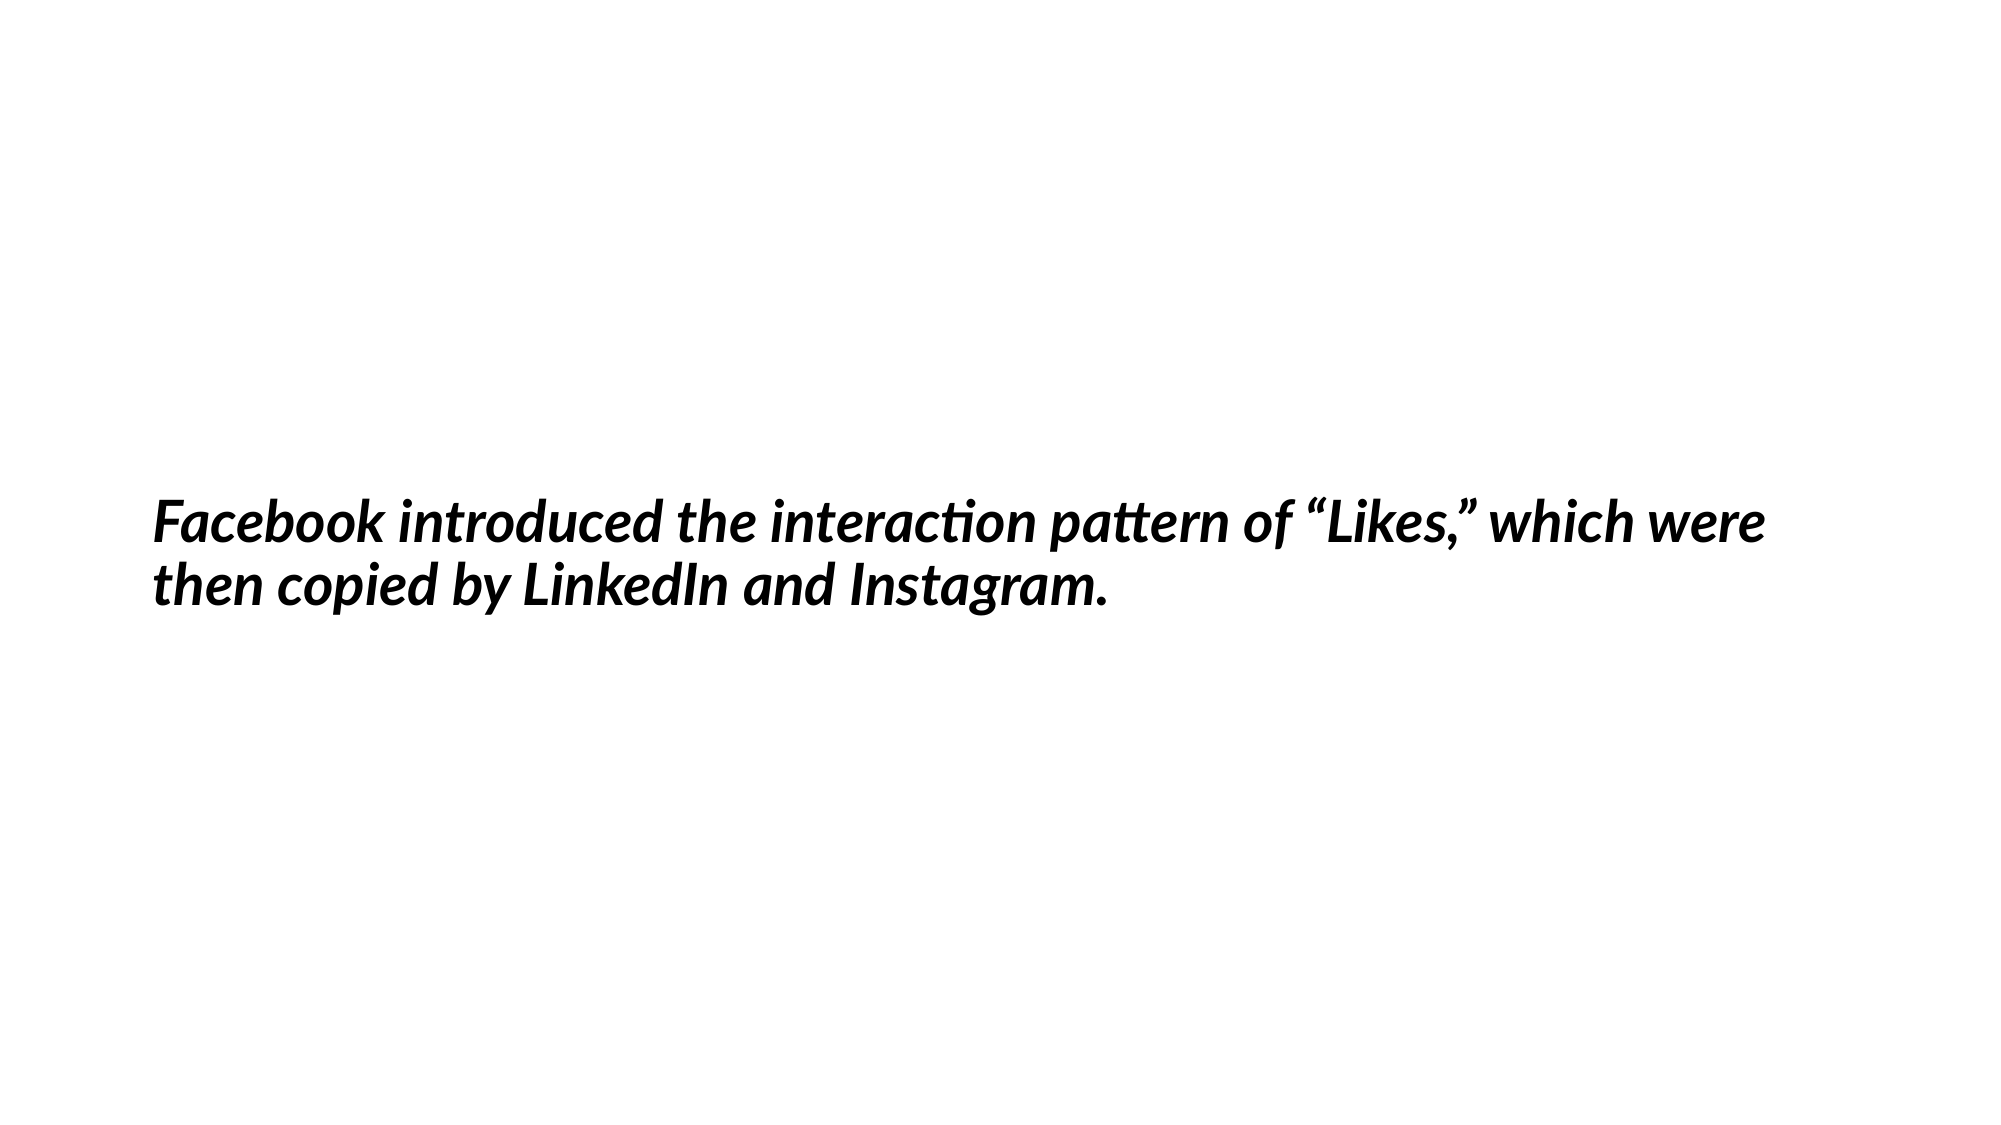

#
Facebook introduced the interaction pattern of “Likes,” which were then copied by LinkedIn and Instagram.